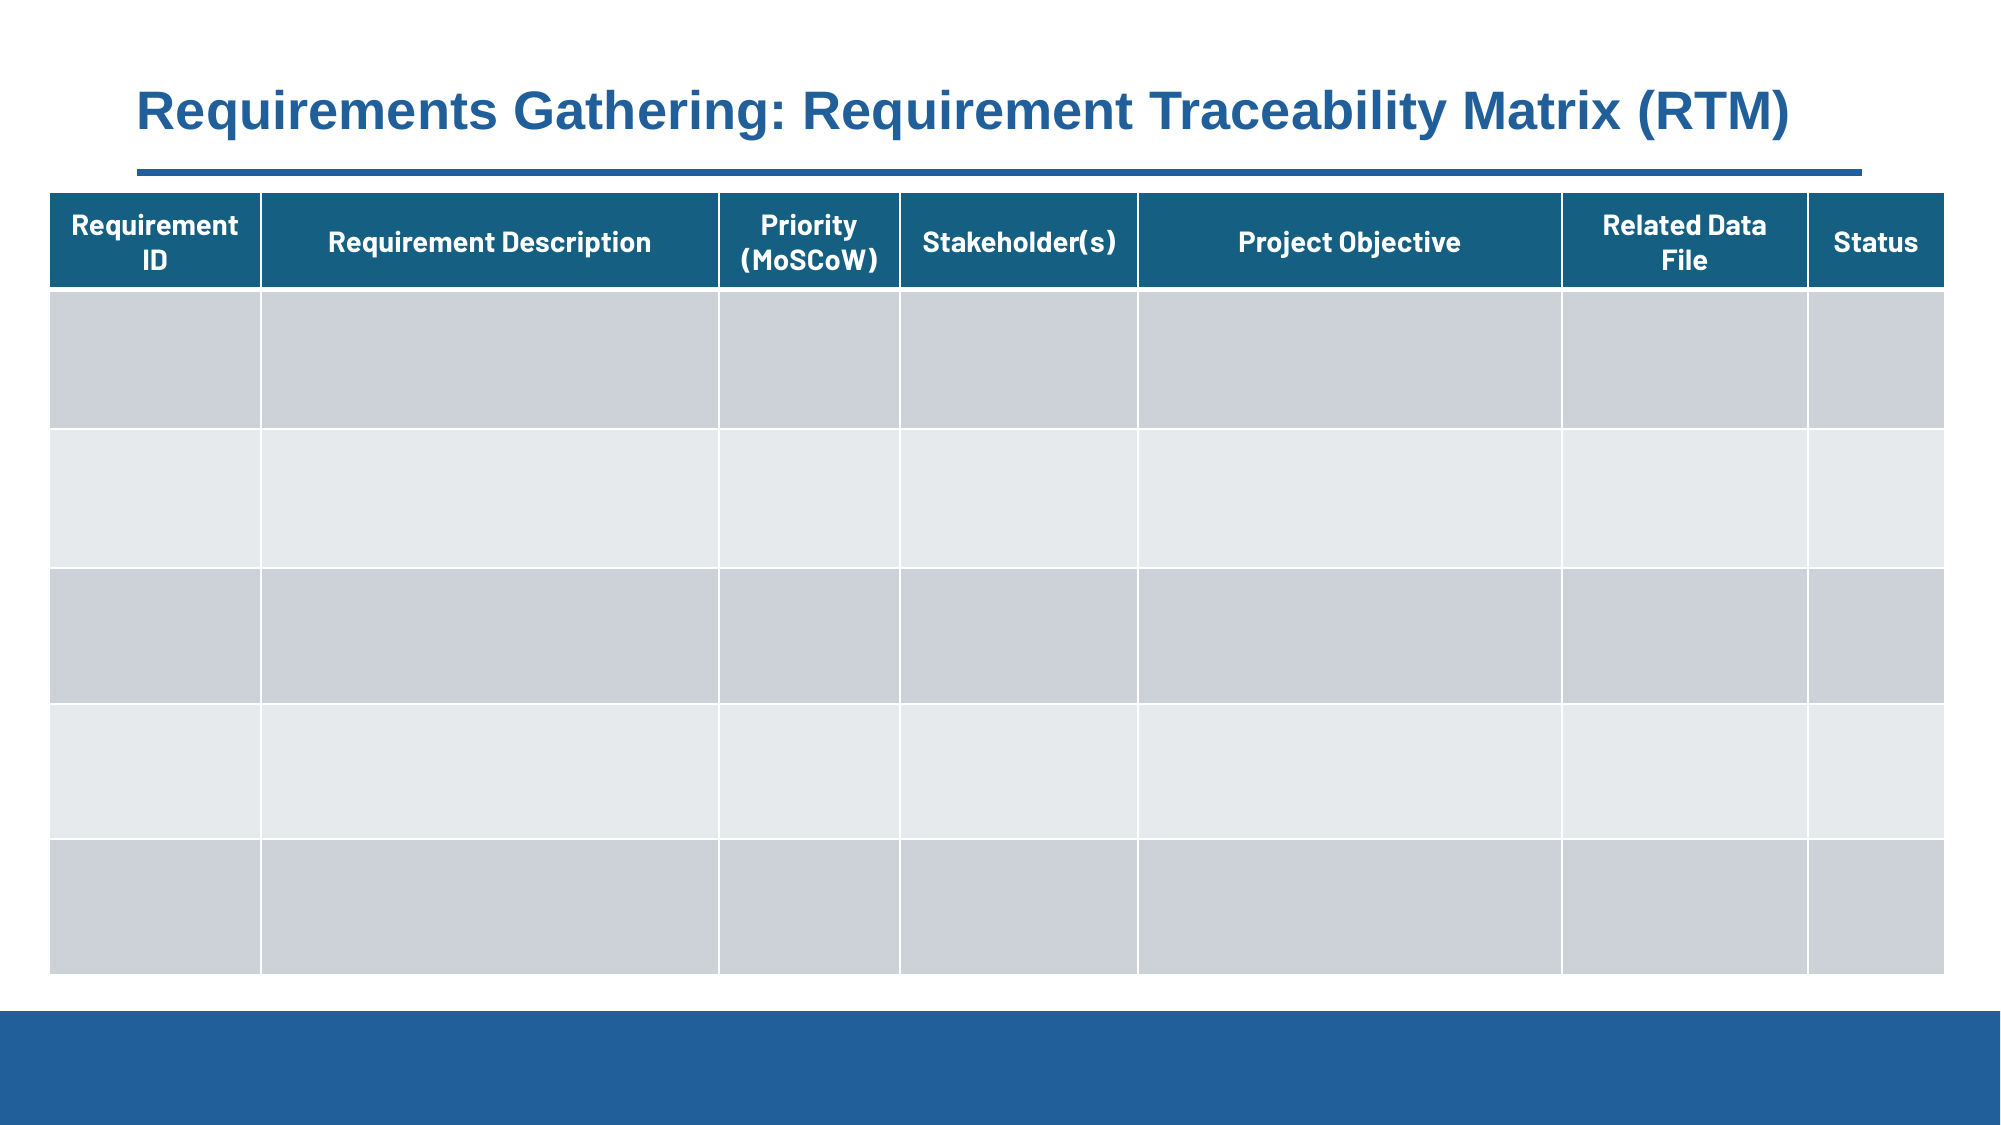

# Requirements Gathering: Requirement Traceability Matrix (RTM)
| Requirement ID | Requirement Description | Priority (MoSCoW) | Stakeholder(s) | Project Objective | Related Data File | Status |
| --- | --- | --- | --- | --- | --- | --- |
|  |  |  |  |  |  |  |
|  |  |  |  |  |  |  |
|  |  |  |  |  |  |  |
|  |  |  |  |  |  |  |
|  |  |  |  |  |  |  |